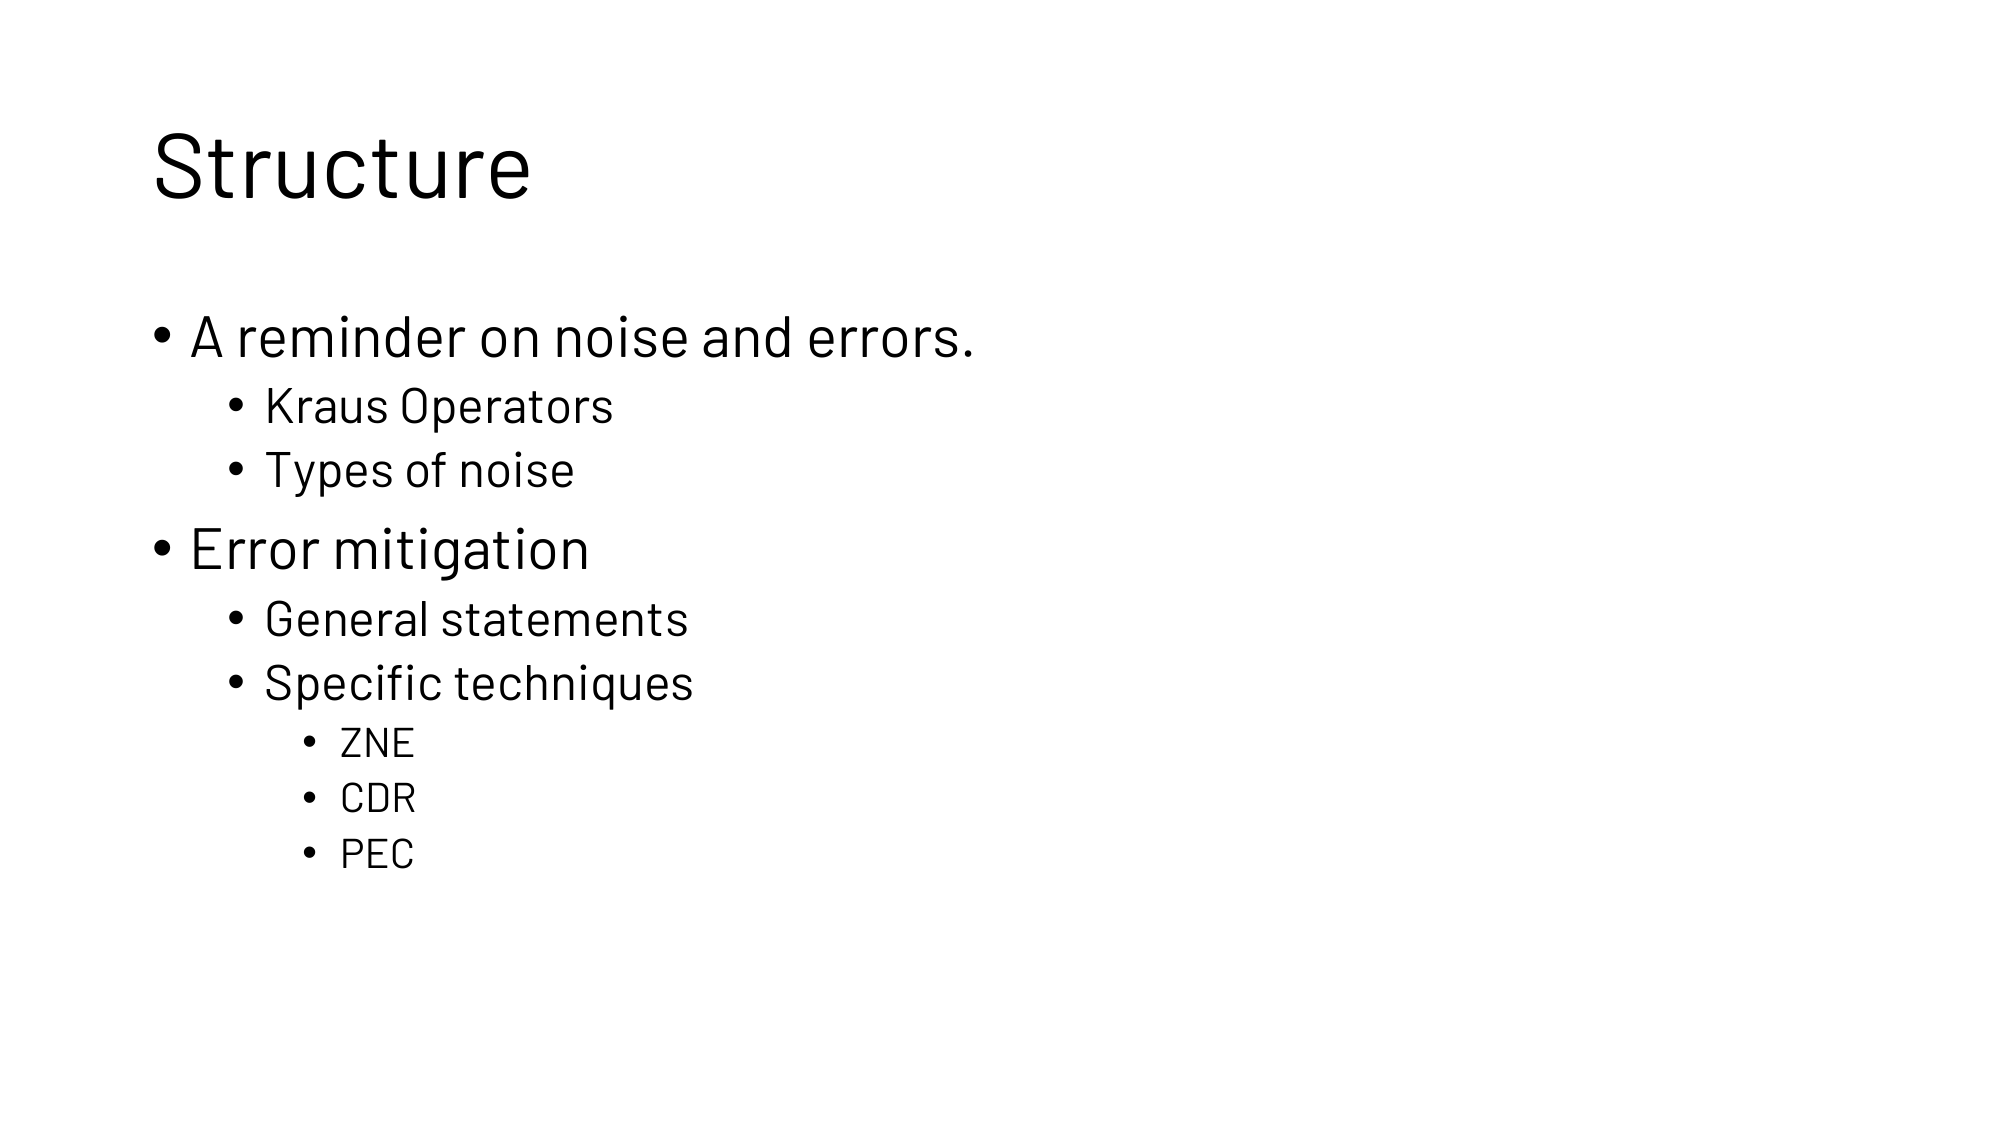

# Structure
A reminder on noise and errors.
Kraus Operators
Types of noise
Error mitigation
General statements
Specific techniques
ZNE
CDR
PEC